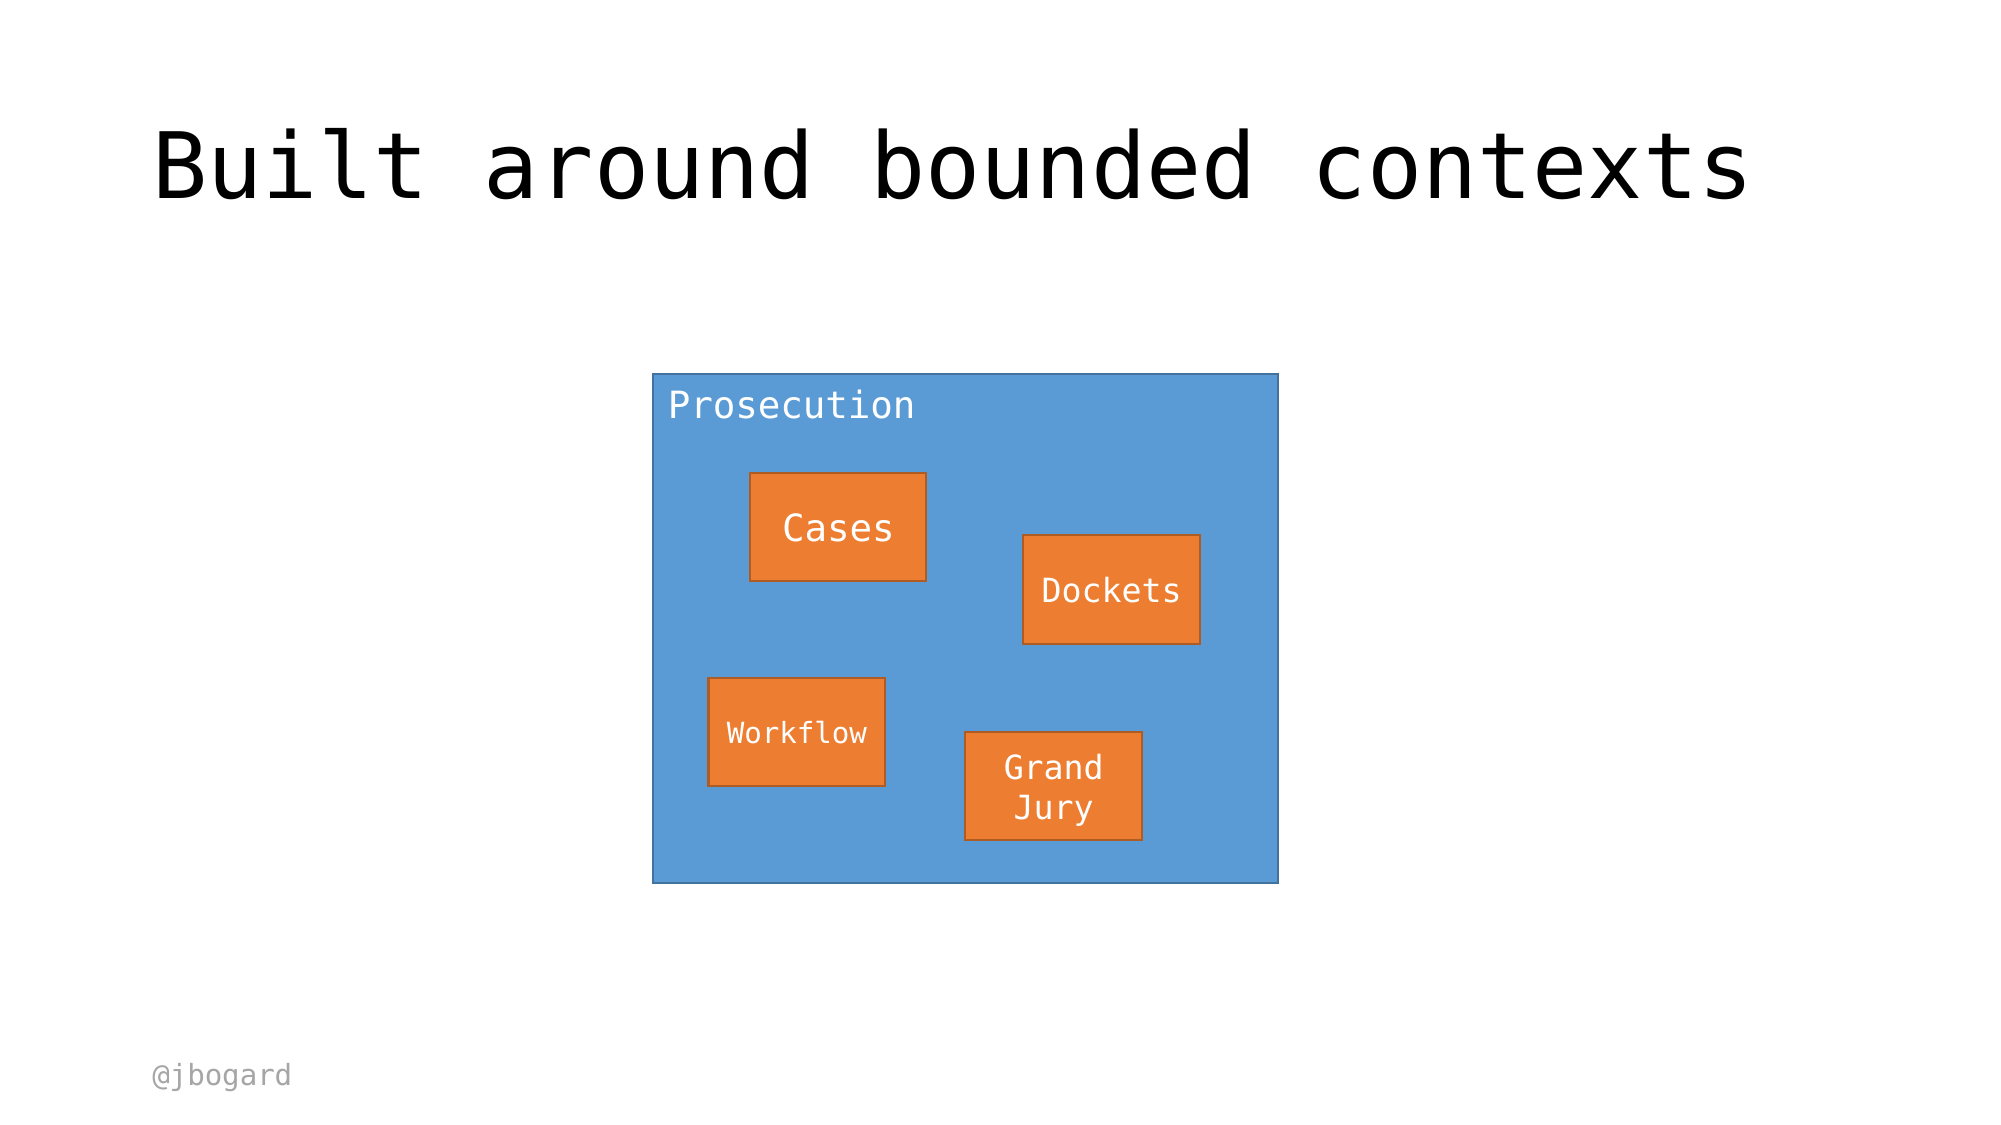

# Built around bounded contexts
Prosecution
Cases
Dockets
Workflow
Grand Jury